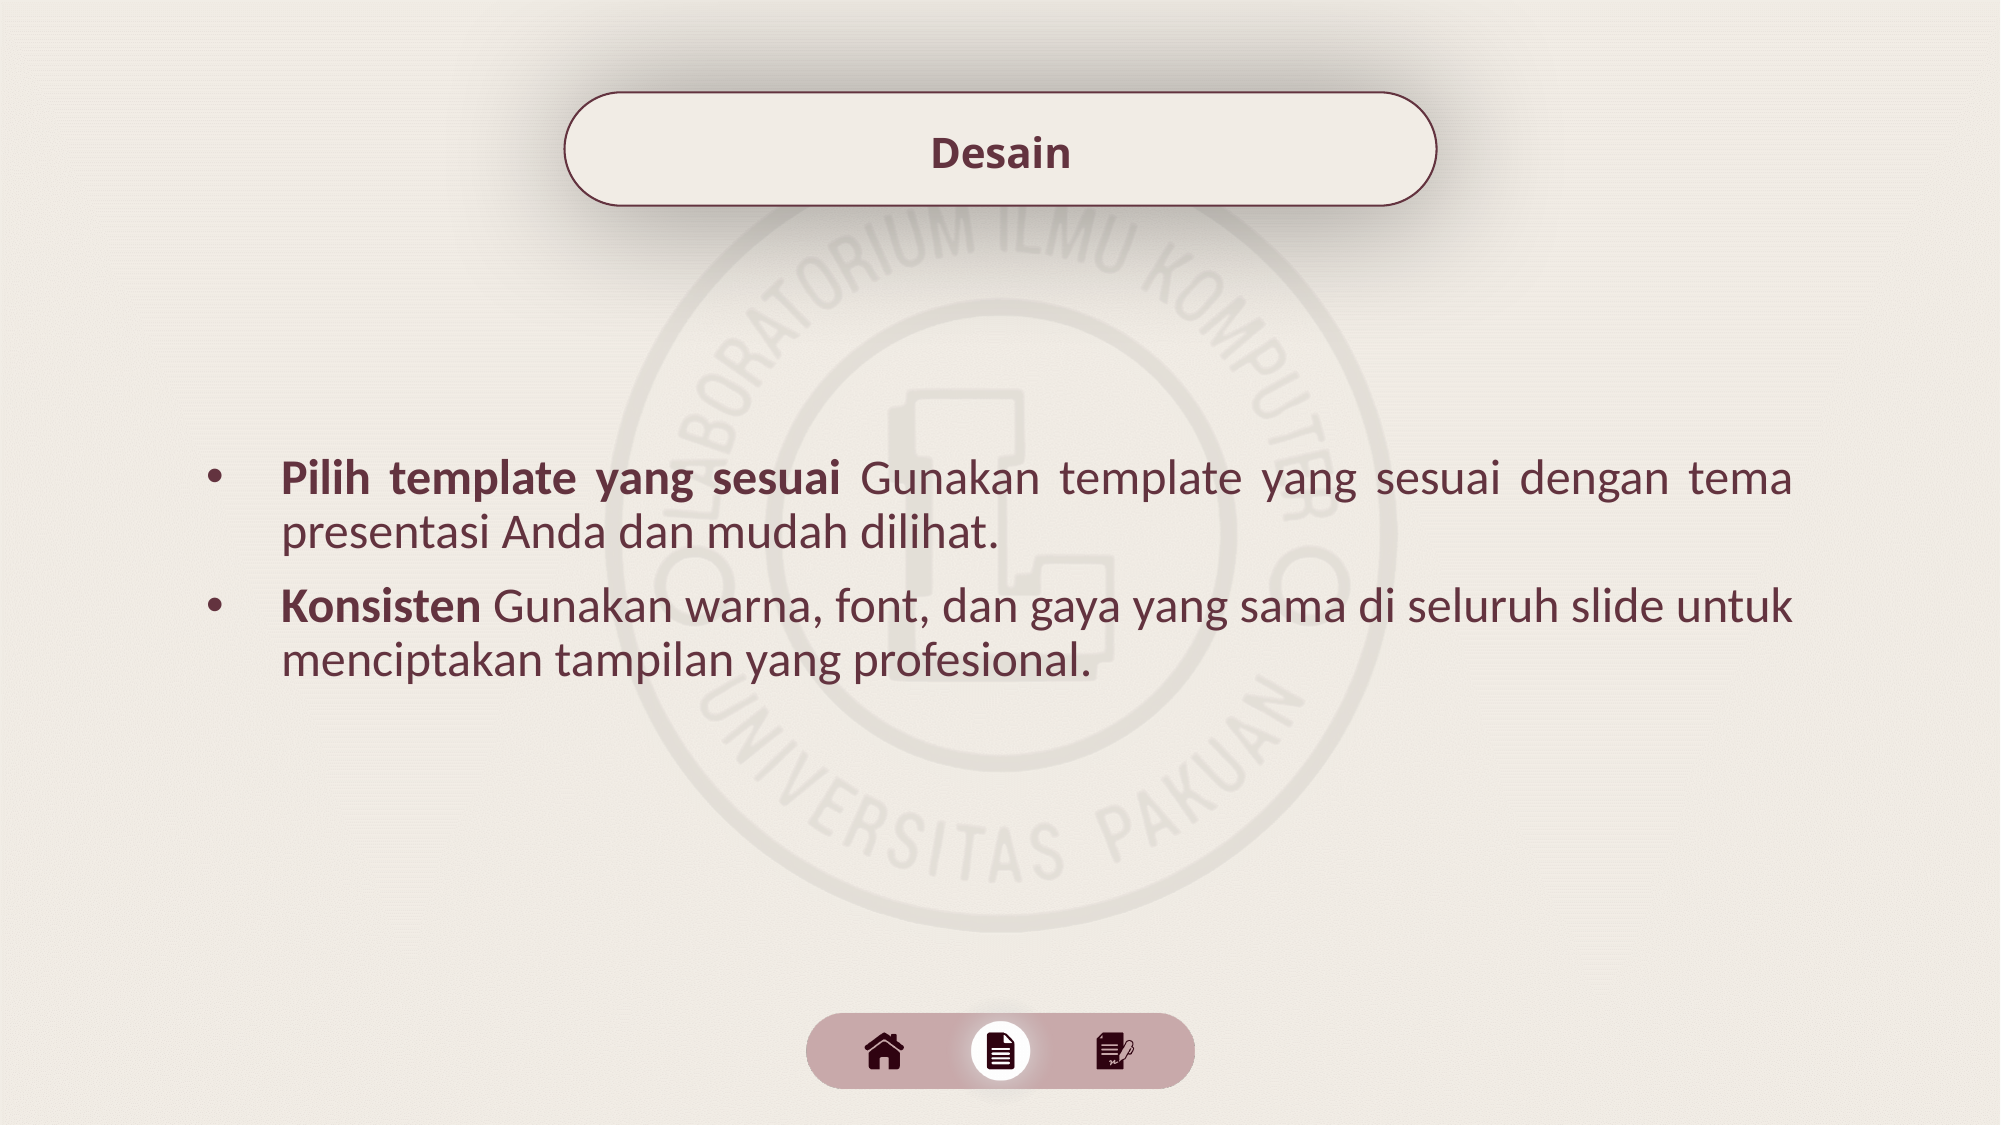

Desain
Pilih template yang sesuai Gunakan template yang sesuai dengan tema presentasi Anda dan mudah dilihat.
Konsisten Gunakan warna, font, dan gaya yang sama di seluruh slide untuk menciptakan tampilan yang profesional.